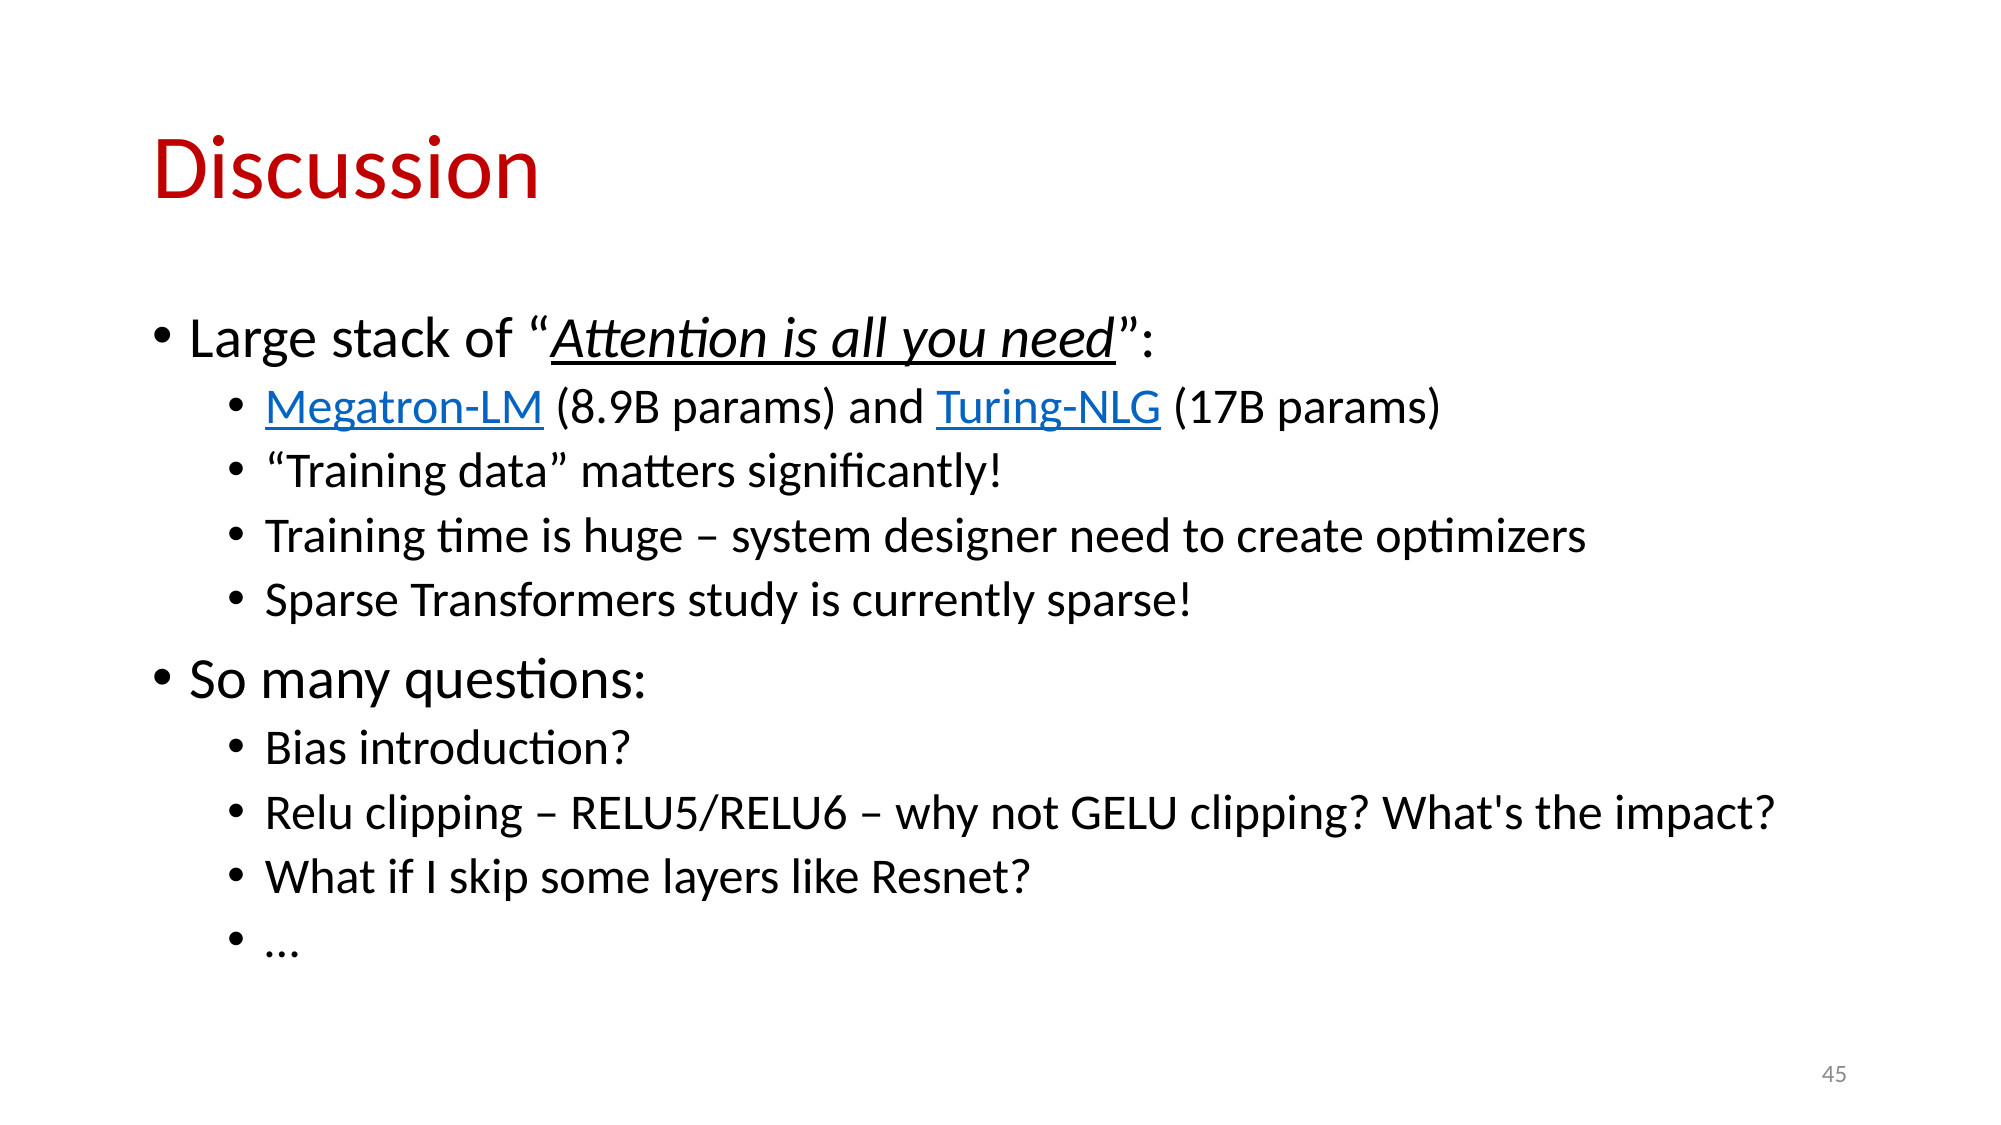

# Discussion
Large stack of “Attention is all you need”:
Megatron-LM (8.9B params) and Turing-NLG (17B params)
“Training data” matters significantly!
Training time is huge – system designer need to create optimizers
Sparse Transformers study is currently sparse!
So many questions:
Bias introduction?
Relu clipping – RELU5/RELU6 – why not GELU clipping? What's the impact?
What if I skip some layers like Resnet?
…

45